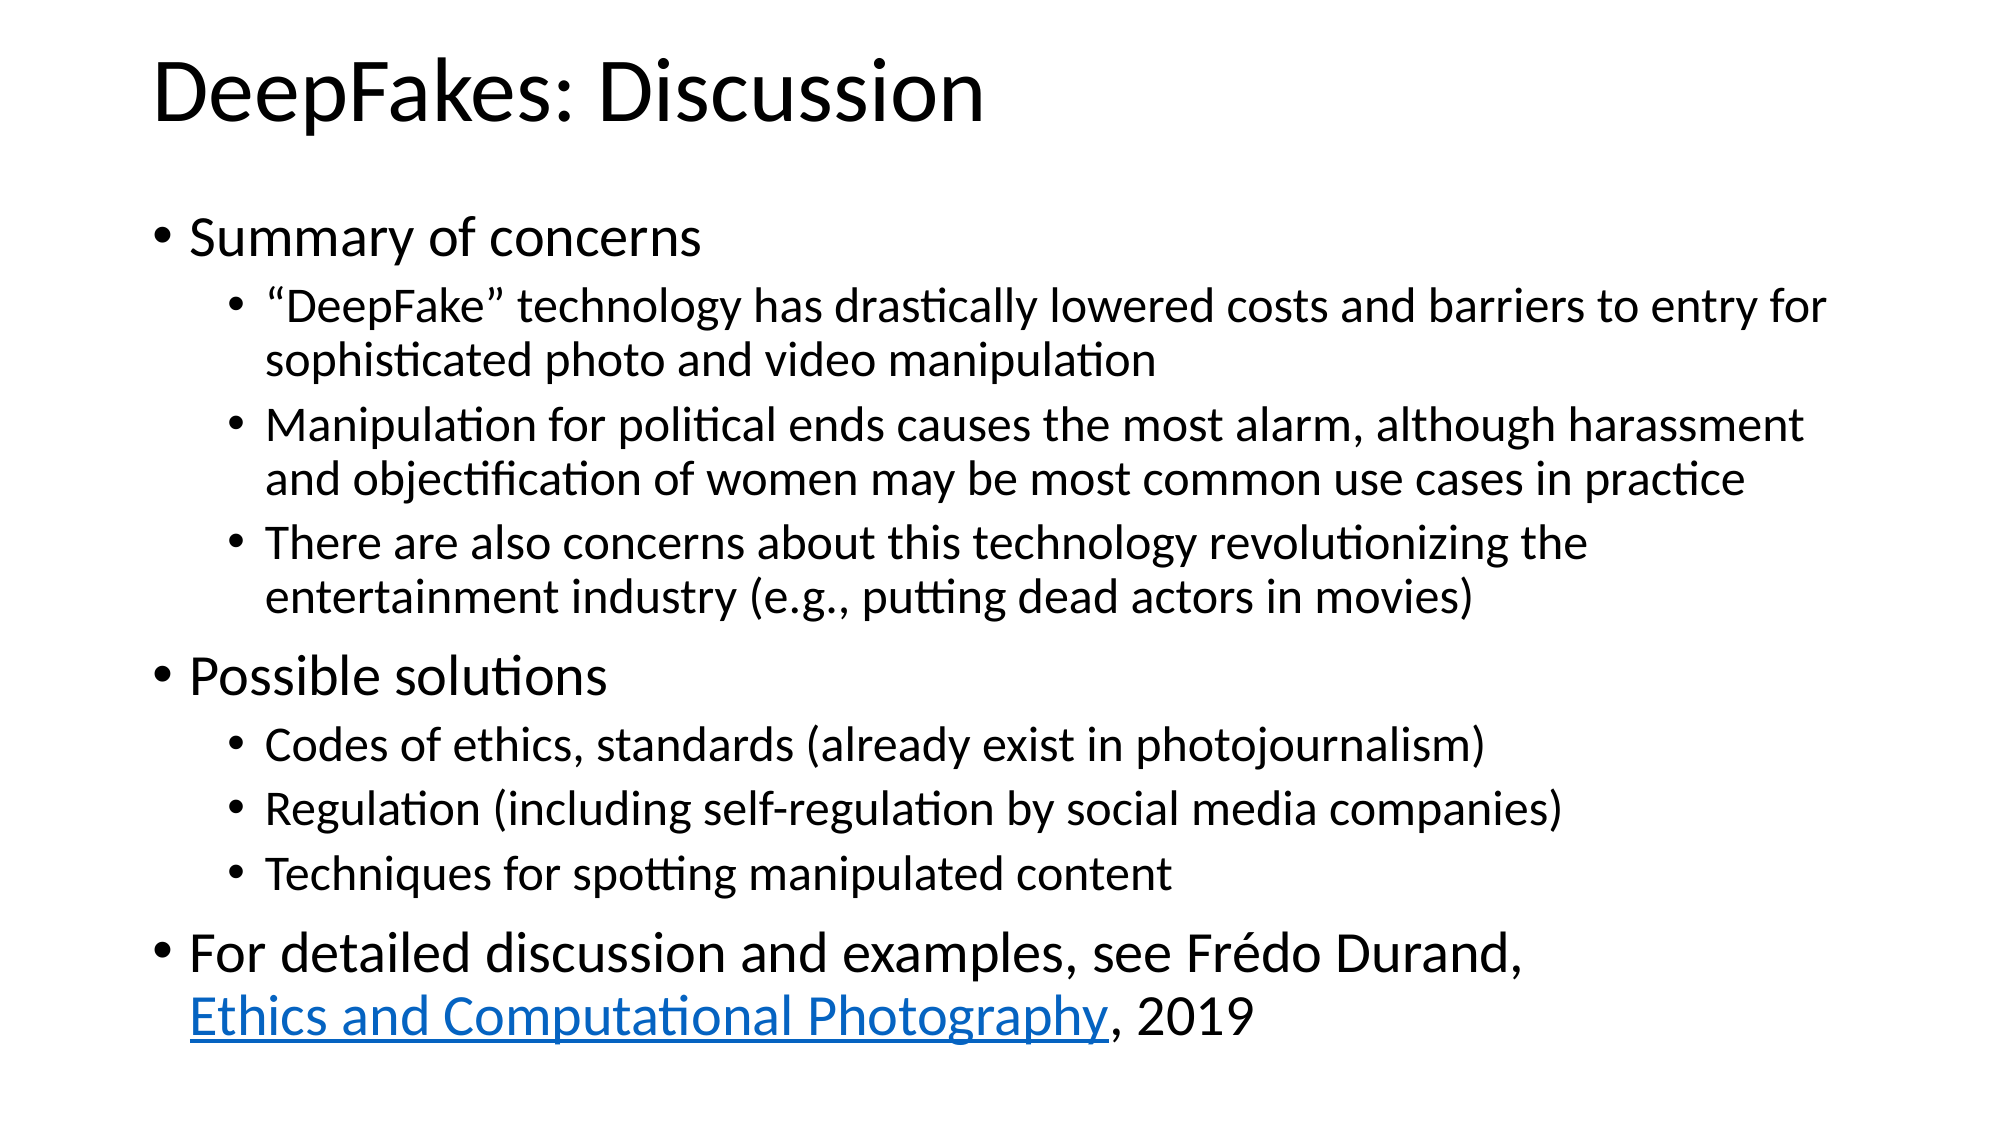

# DeepFakes: Discussion
Summary of concerns
“DeepFake” technology has drastically lowered costs and barriers to entry for sophisticated photo and video manipulation
Manipulation for political ends causes the most alarm, although harassment and objectification of women may be most common use cases in practice
There are also concerns about this technology revolutionizing the entertainment industry (e.g., putting dead actors in movies)
Possible solutions
Codes of ethics, standards (already exist in photojournalism)
Regulation (including self-regulation by social media companies)
Techniques for spotting manipulated content
For detailed discussion and examples, see Frédo Durand, Ethics and Computational Photography, 2019